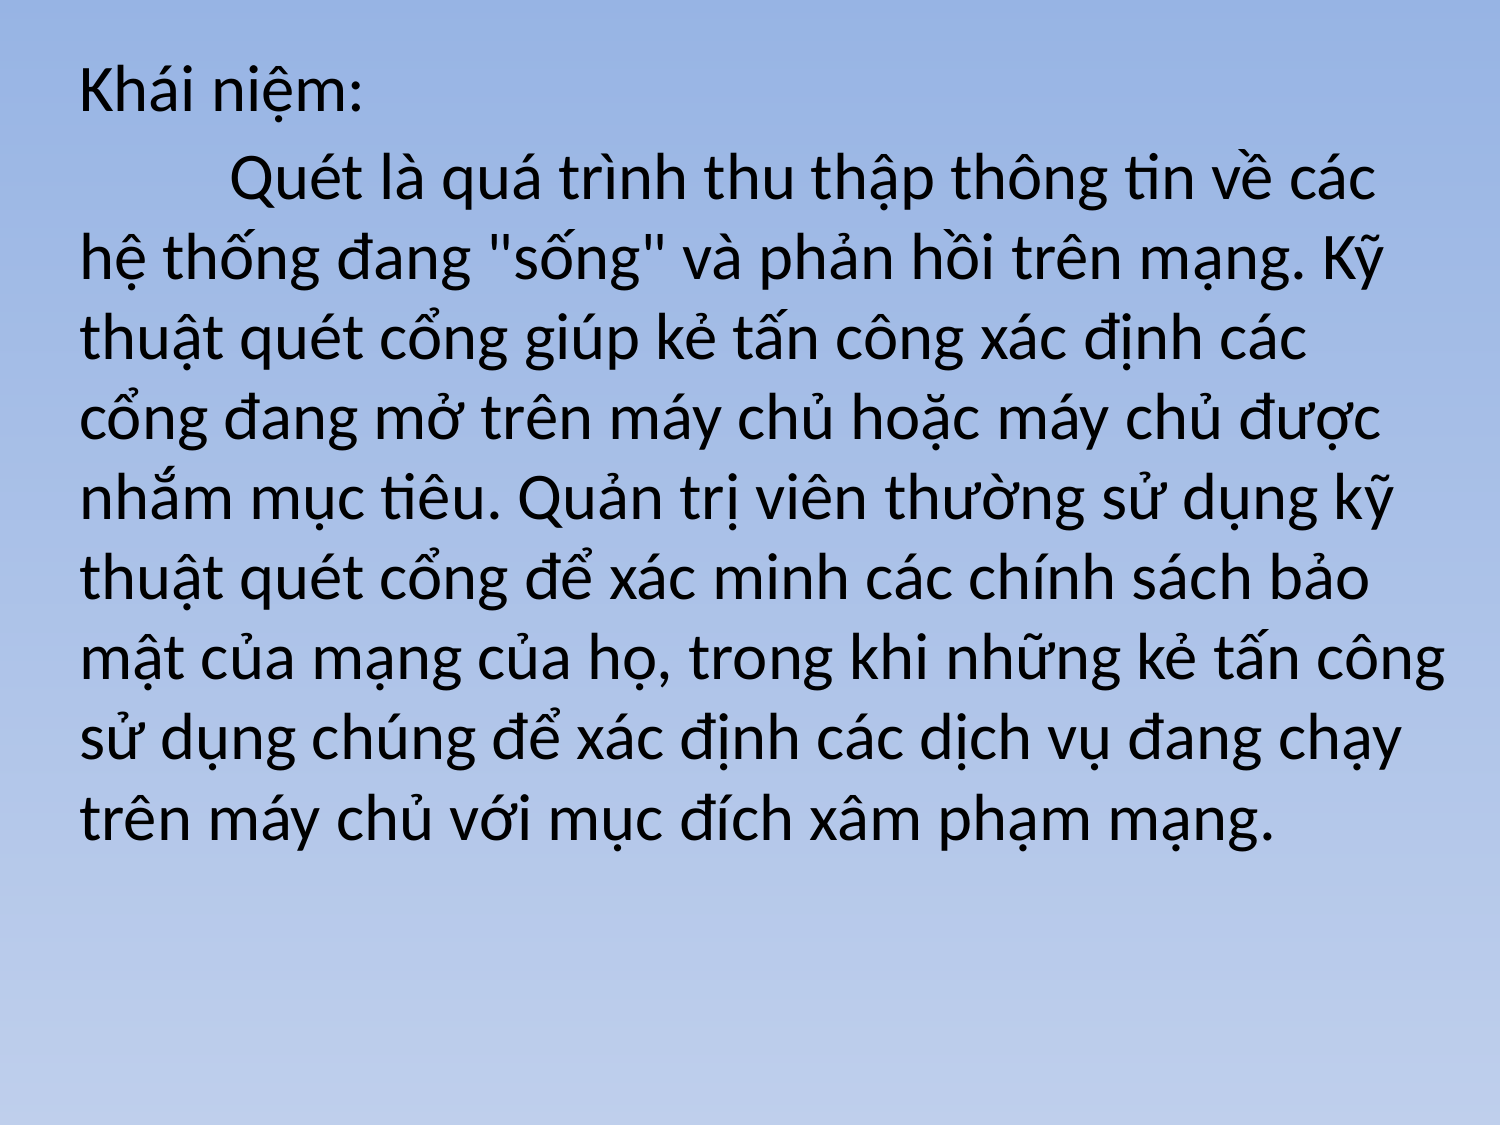

Khái niệm:
	Quét là quá trình thu thập thông tin về các  hệ thống đang "sống" và phản hồi trên mạng. Kỹ thuật quét cổng giúp kẻ tấn công xác định các cổng đang mở trên máy chủ hoặc máy chủ được nhắm mục tiêu. Quản trị viên thường sử dụng kỹ thuật quét cổng để xác minh các chính sách bảo mật của mạng của họ, trong khi những kẻ tấn công sử dụng chúng để xác định các dịch vụ đang chạy trên máy chủ với mục đích xâm phạm mạng.